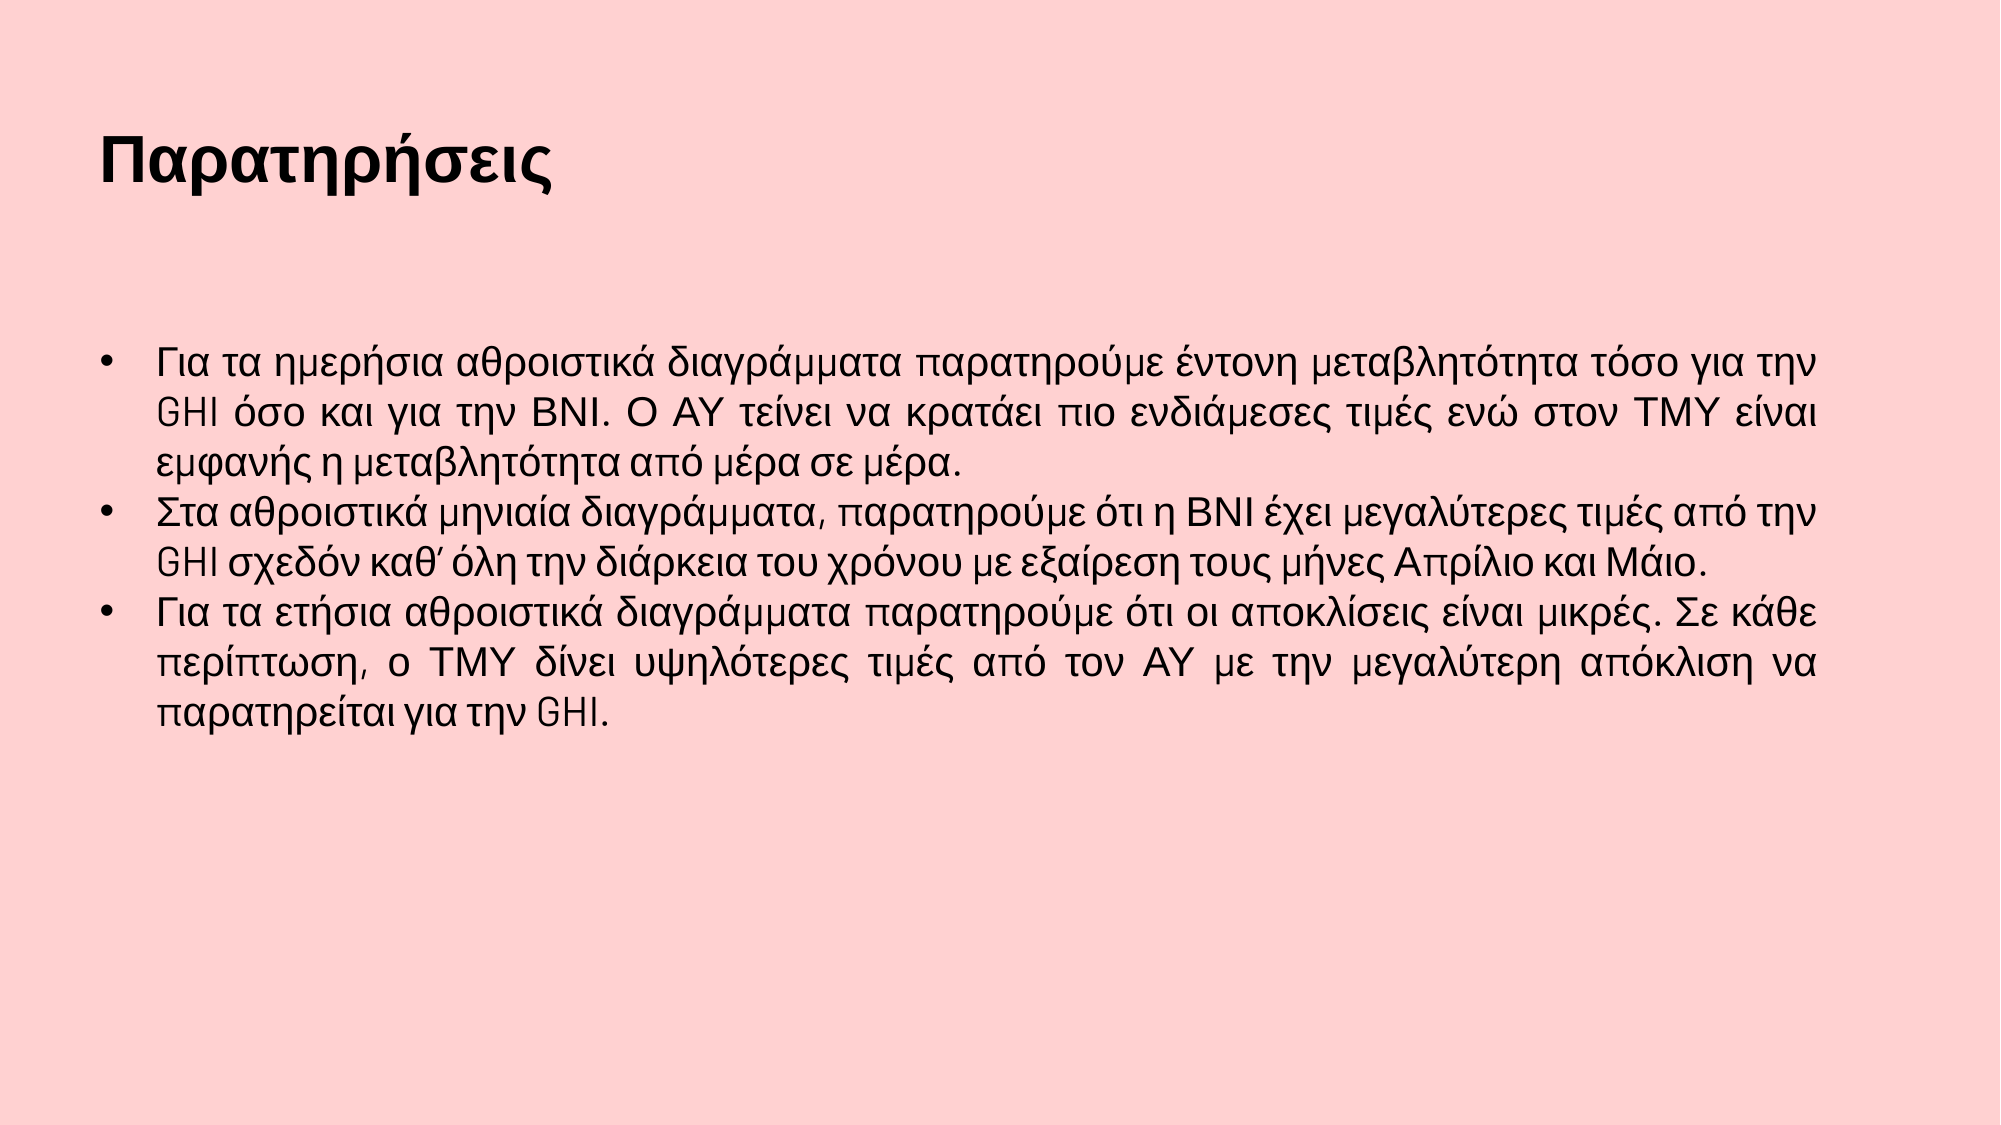

Παρατηρήσεις
Για τα ημερήσια αθροιστικά διαγράμματα παρατηρούμε έντονη μεταβλητότητα τόσο για την GHI όσο και για την ΒΝΙ. Ο ΑΥ τείνει να κρατάει πιο ενδιάμεσες τιμές ενώ στον ΤΜΥ είναι εμφανής η μεταβλητότητα από μέρα σε μέρα.
Στα αθροιστικά μηνιαία διαγράμματα, παρατηρούμε ότι η ΒΝΙ έχει μεγαλύτερες τιμές από την GHI σχεδόν καθ’ όλη την διάρκεια του χρόνου με εξαίρεση τους μήνες Απρίλιο και Μάιο.
Για τα ετήσια αθροιστικά διαγράμματα παρατηρούμε ότι οι αποκλίσεις είναι μικρές. Σε κάθε περίπτωση, ο ΤΜΥ δίνει υψηλότερες τιμές από τον ΑΥ με την μεγαλύτερη απόκλιση να παρατηρείται για την GHI.